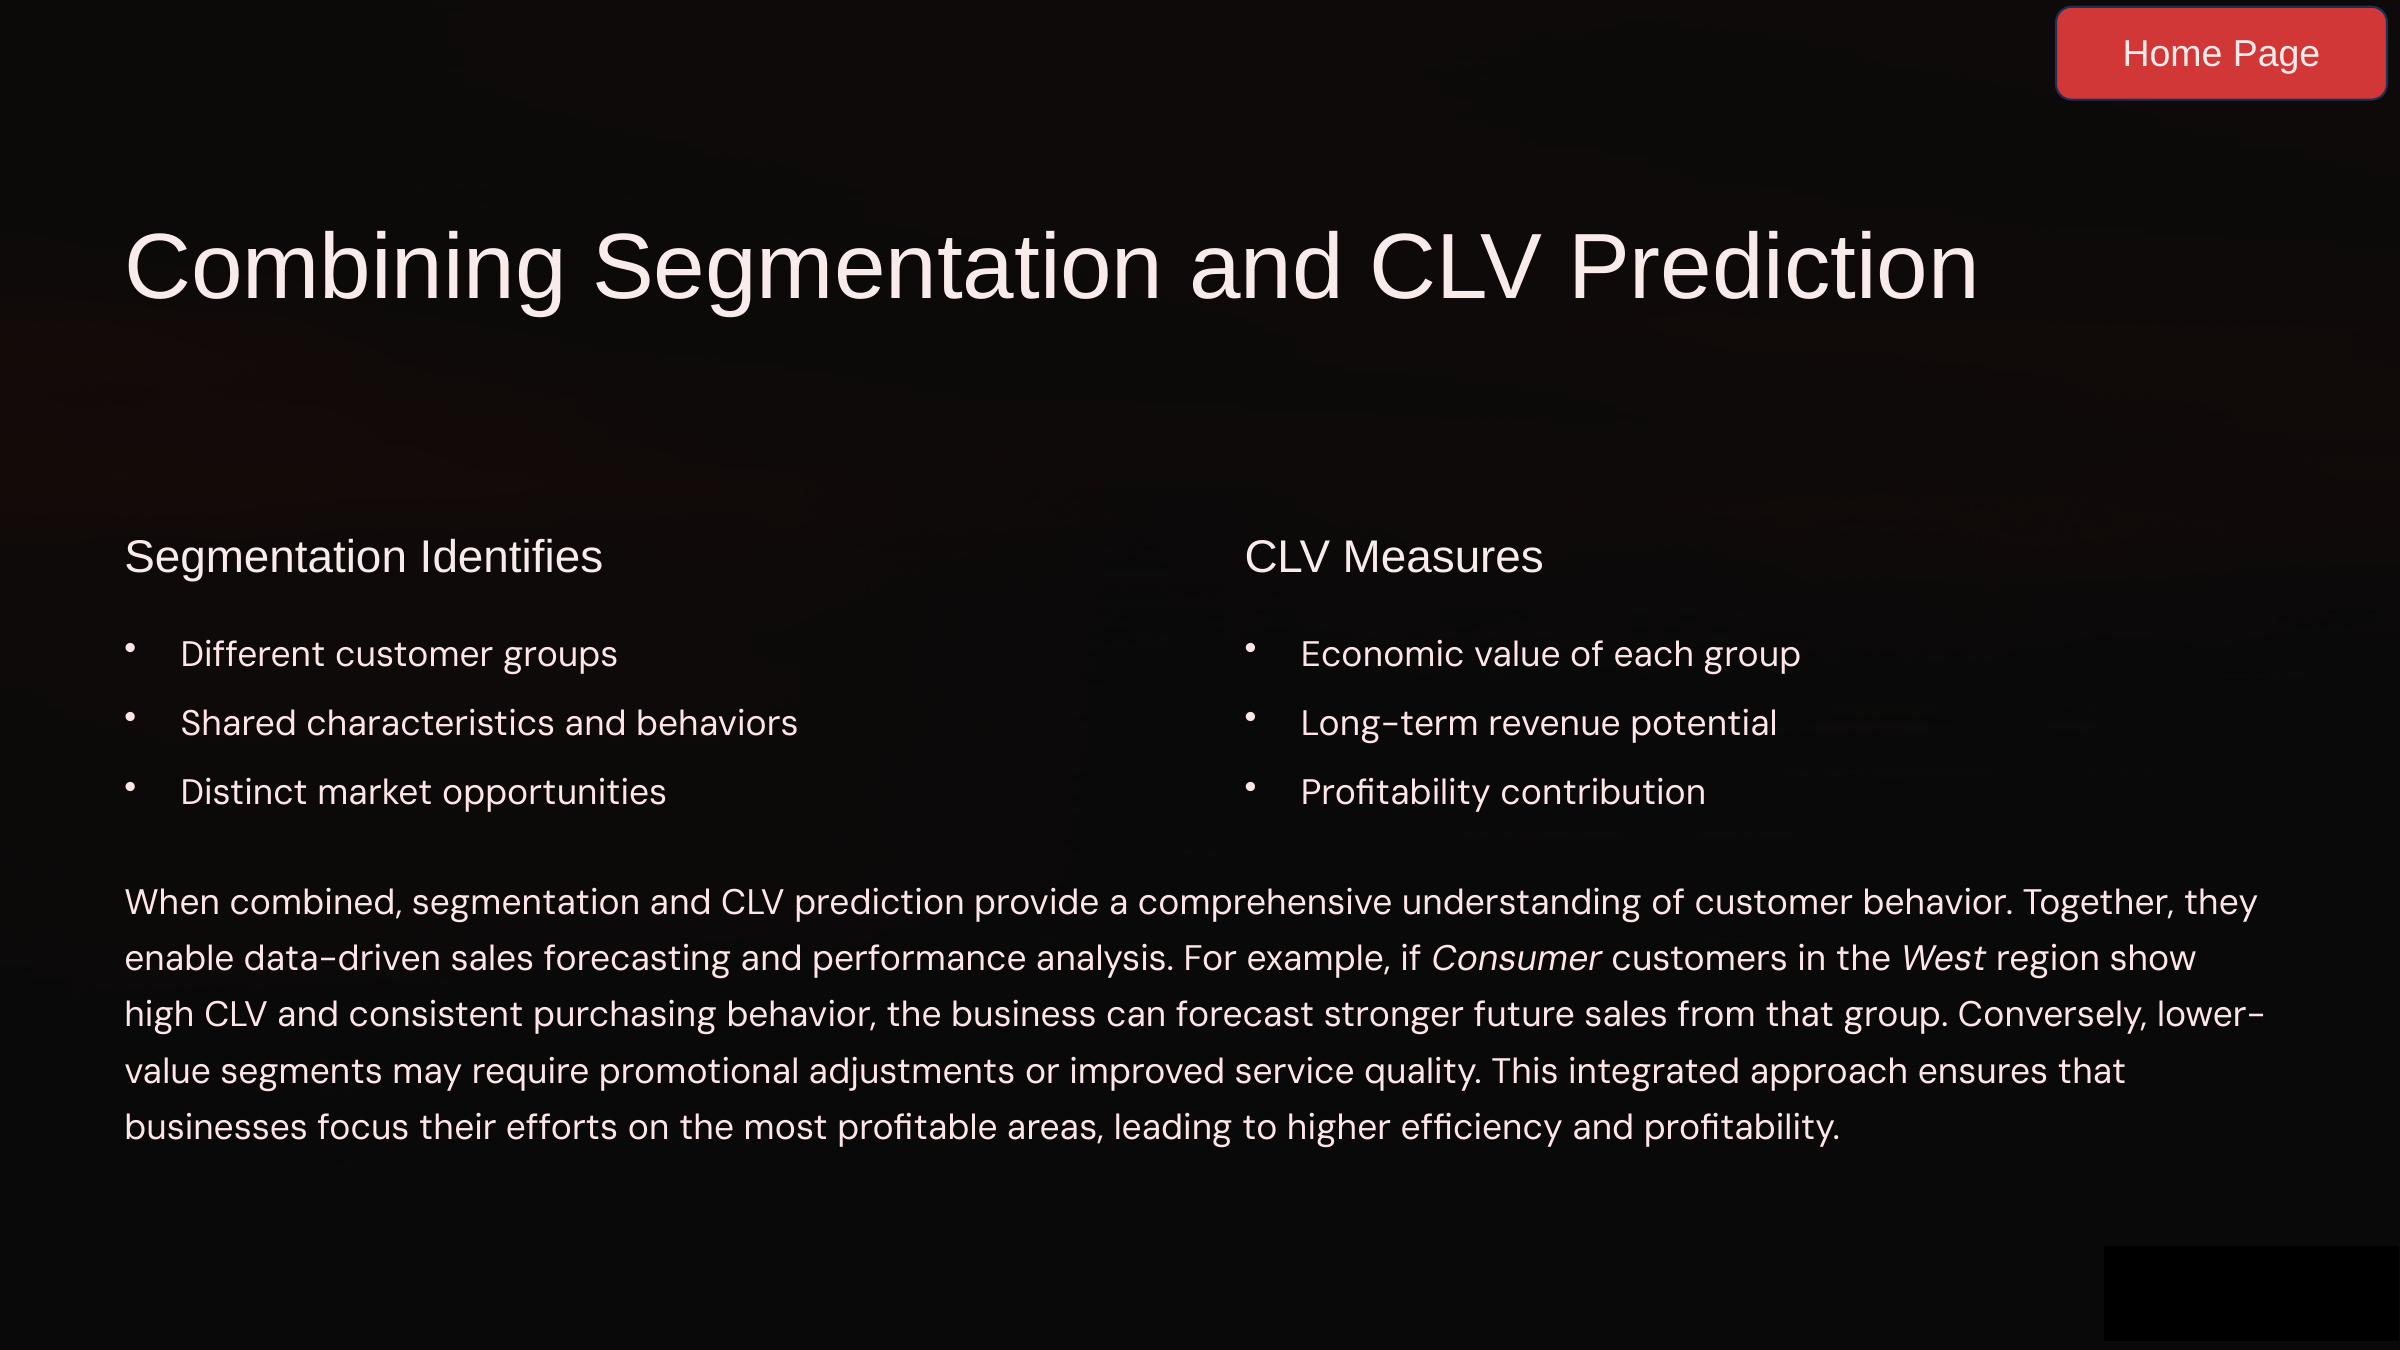

Home Page
Combining Segmentation and CLV Prediction
Segmentation Identifies
CLV Measures
Different customer groups
Economic value of each group
Shared characteristics and behaviors
Long-term revenue potential
Distinct market opportunities
Profitability contribution
When combined, segmentation and CLV prediction provide a comprehensive understanding of customer behavior. Together, they enable data-driven sales forecasting and performance analysis. For example, if Consumer customers in the West region show high CLV and consistent purchasing behavior, the business can forecast stronger future sales from that group. Conversely, lower-value segments may require promotional adjustments or improved service quality. This integrated approach ensures that businesses focus their efforts on the most profitable areas, leading to higher efficiency and profitability.